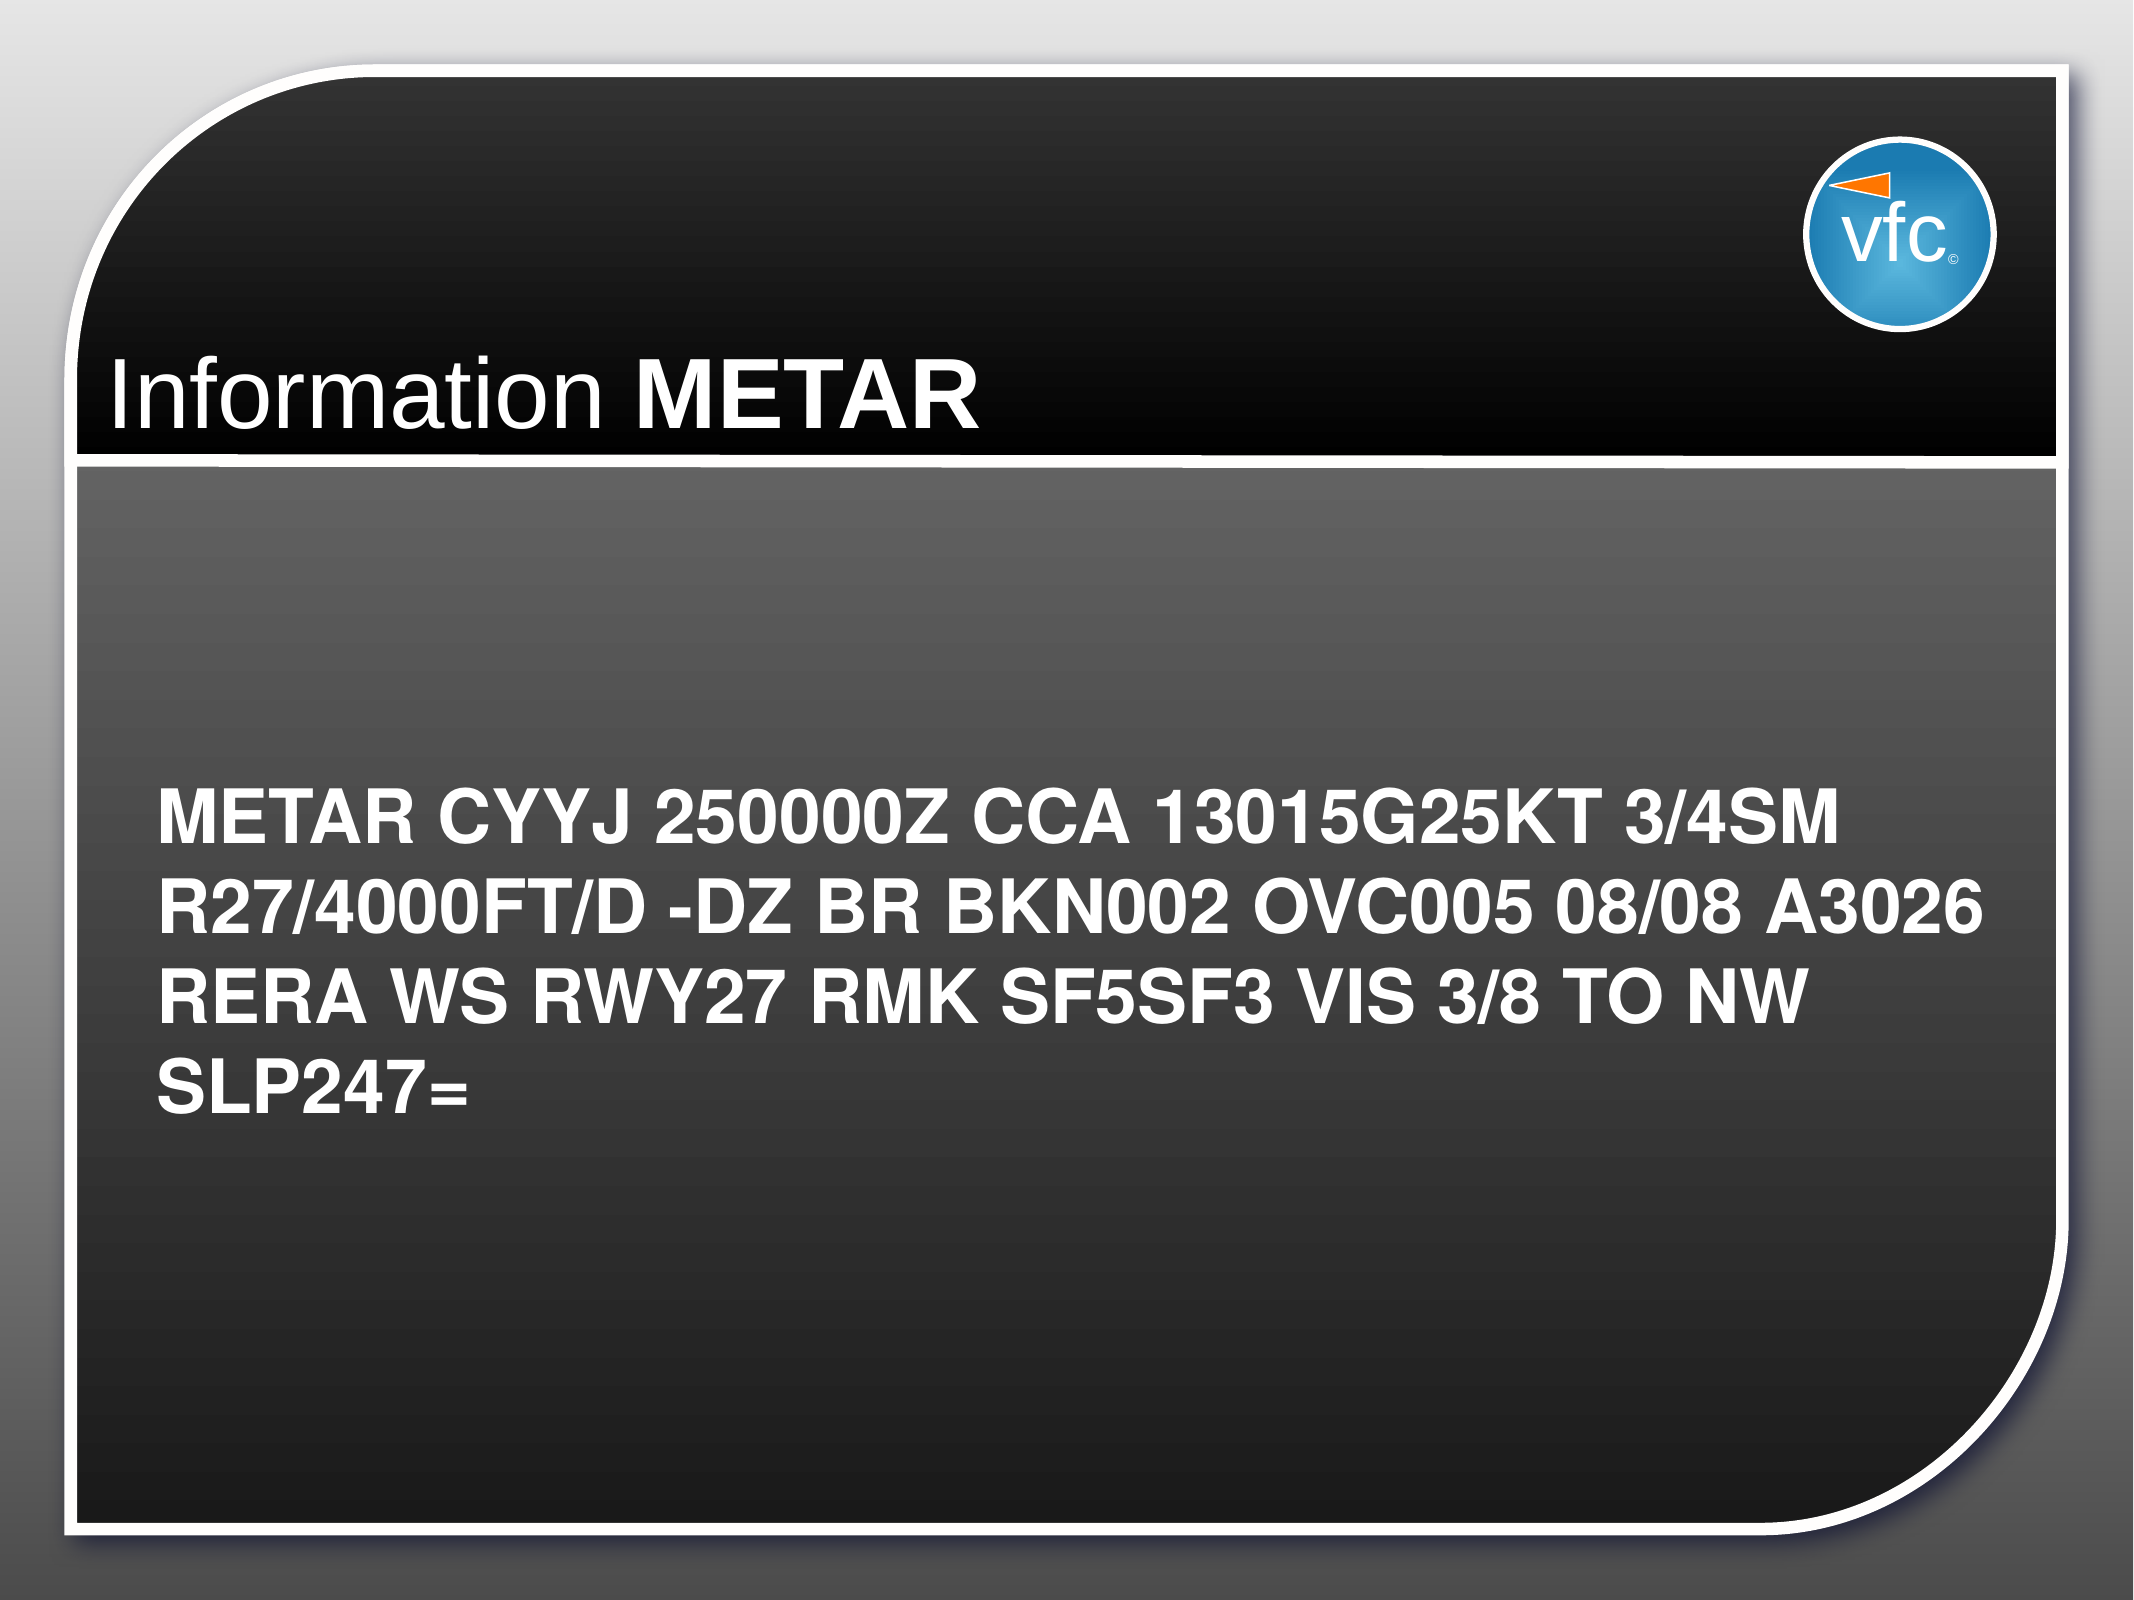

vfc©

# Information METAR
METAR CYYJ 250000Z CCA 13015G25KT 3/4SM R27/4000FT/D -DZ BR BKN002 OVC005 08/08 A3026 RERA WS RWY27 RMK SF5SF3 VIS 3/8 TO NW SLP247=